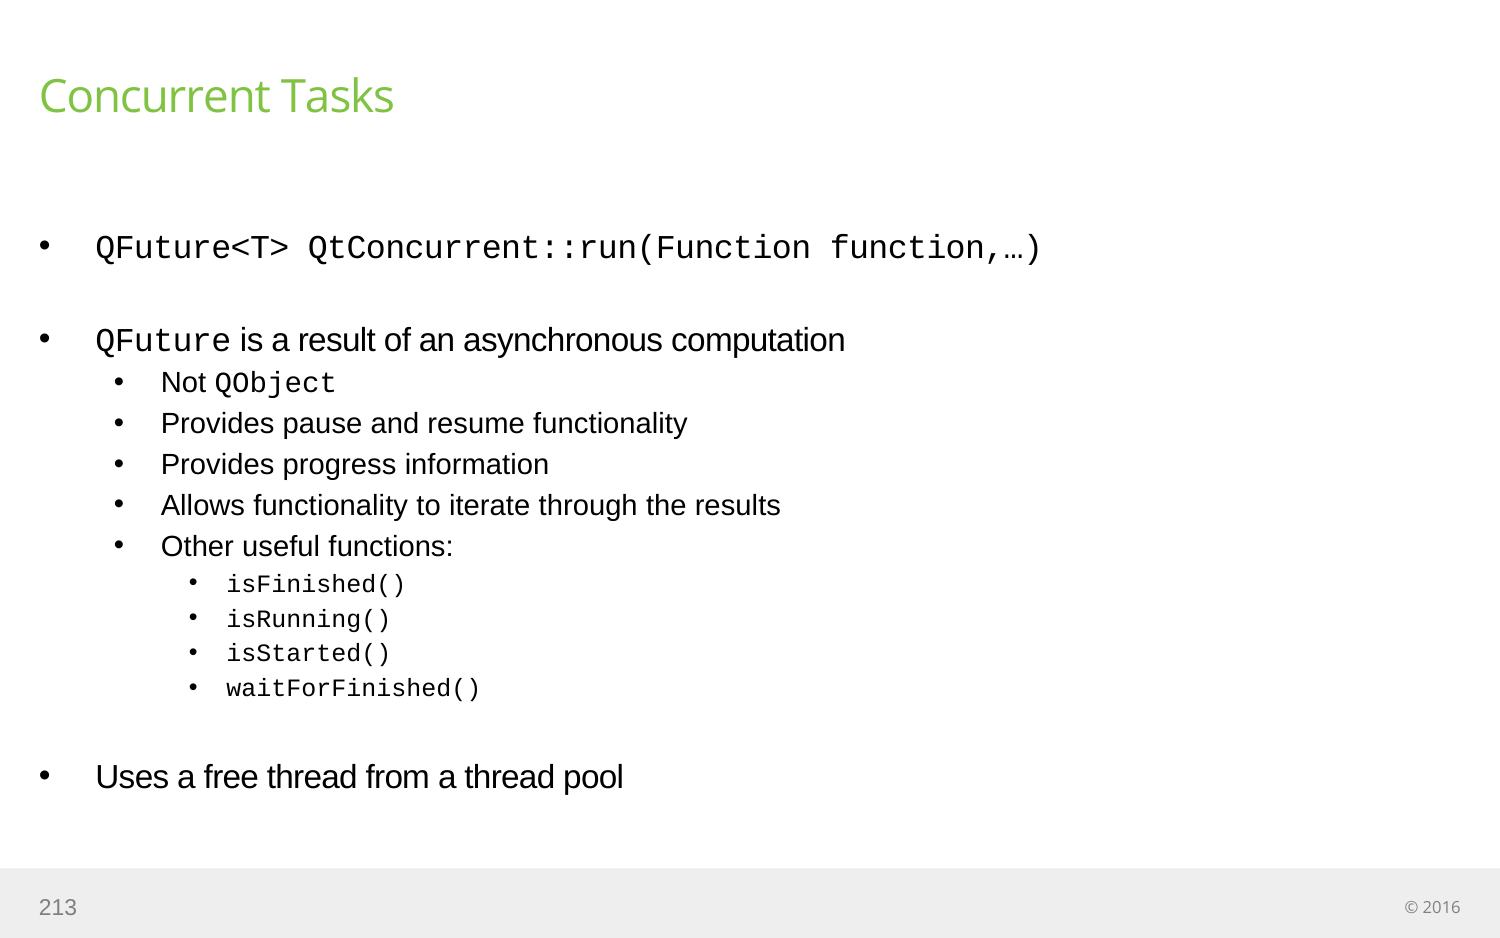

# Concurrent Tasks
QFuture<T> QtConcurrent::run(Function function,…)

QFuture is a result of an asynchronous computation
Not QObject
Provides pause and resume functionality
Provides progress information
Allows functionality to iterate through the results
Other useful functions:
isFinished()
isRunning()
isStarted()
waitForFinished()

Uses a free thread from a thread pool

213
© 2016